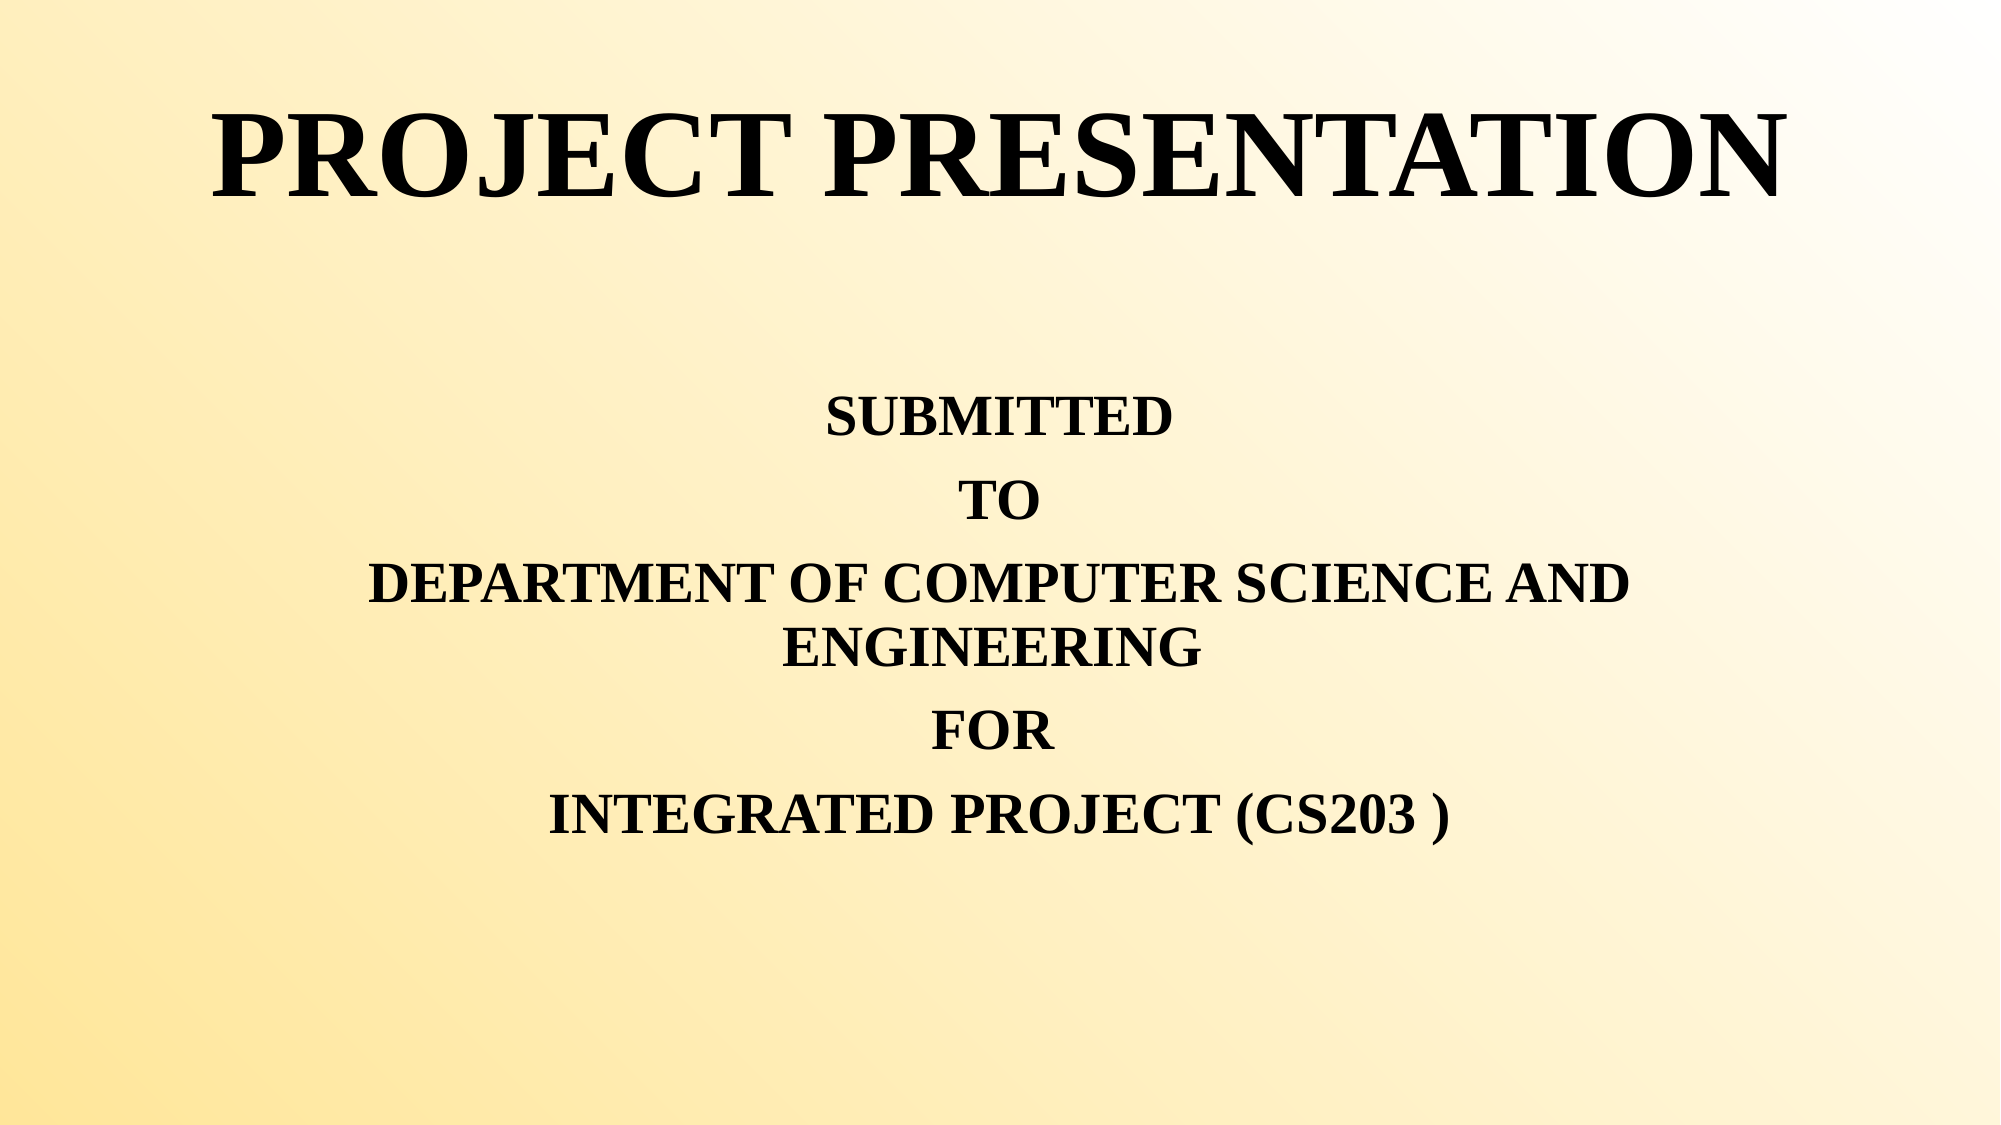

# PROJECT PRESENTATION
SUBMITTED
TO
DEPARTMENT OF COMPUTER SCIENCE AND ENGINEERING
FOR
INTEGRATED PROJECT (CS203 )